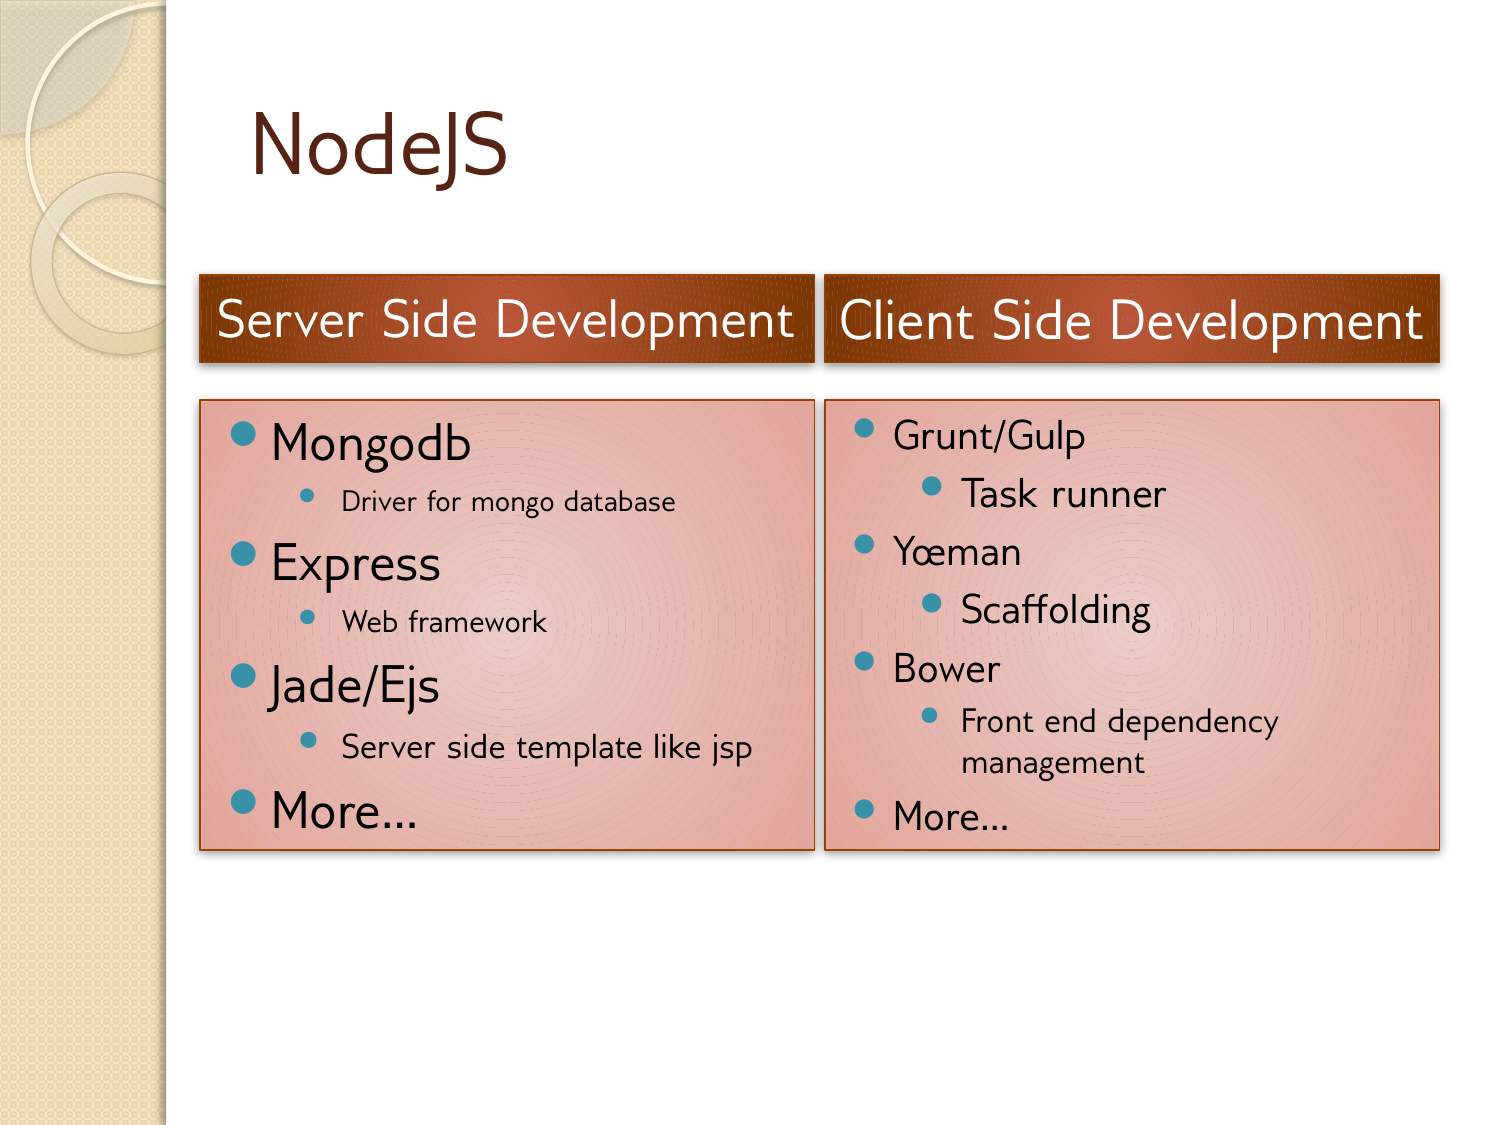

# NodeJS
Server Side Development
Client Side Development
Mongodb
Driver for mongo database
Express
Web framework
Jade/Ejs
Server side template like jsp
More…
Grunt/Gulp
Task runner
Yoeman
Scaffolding
Bower
Front end dependency management
More…